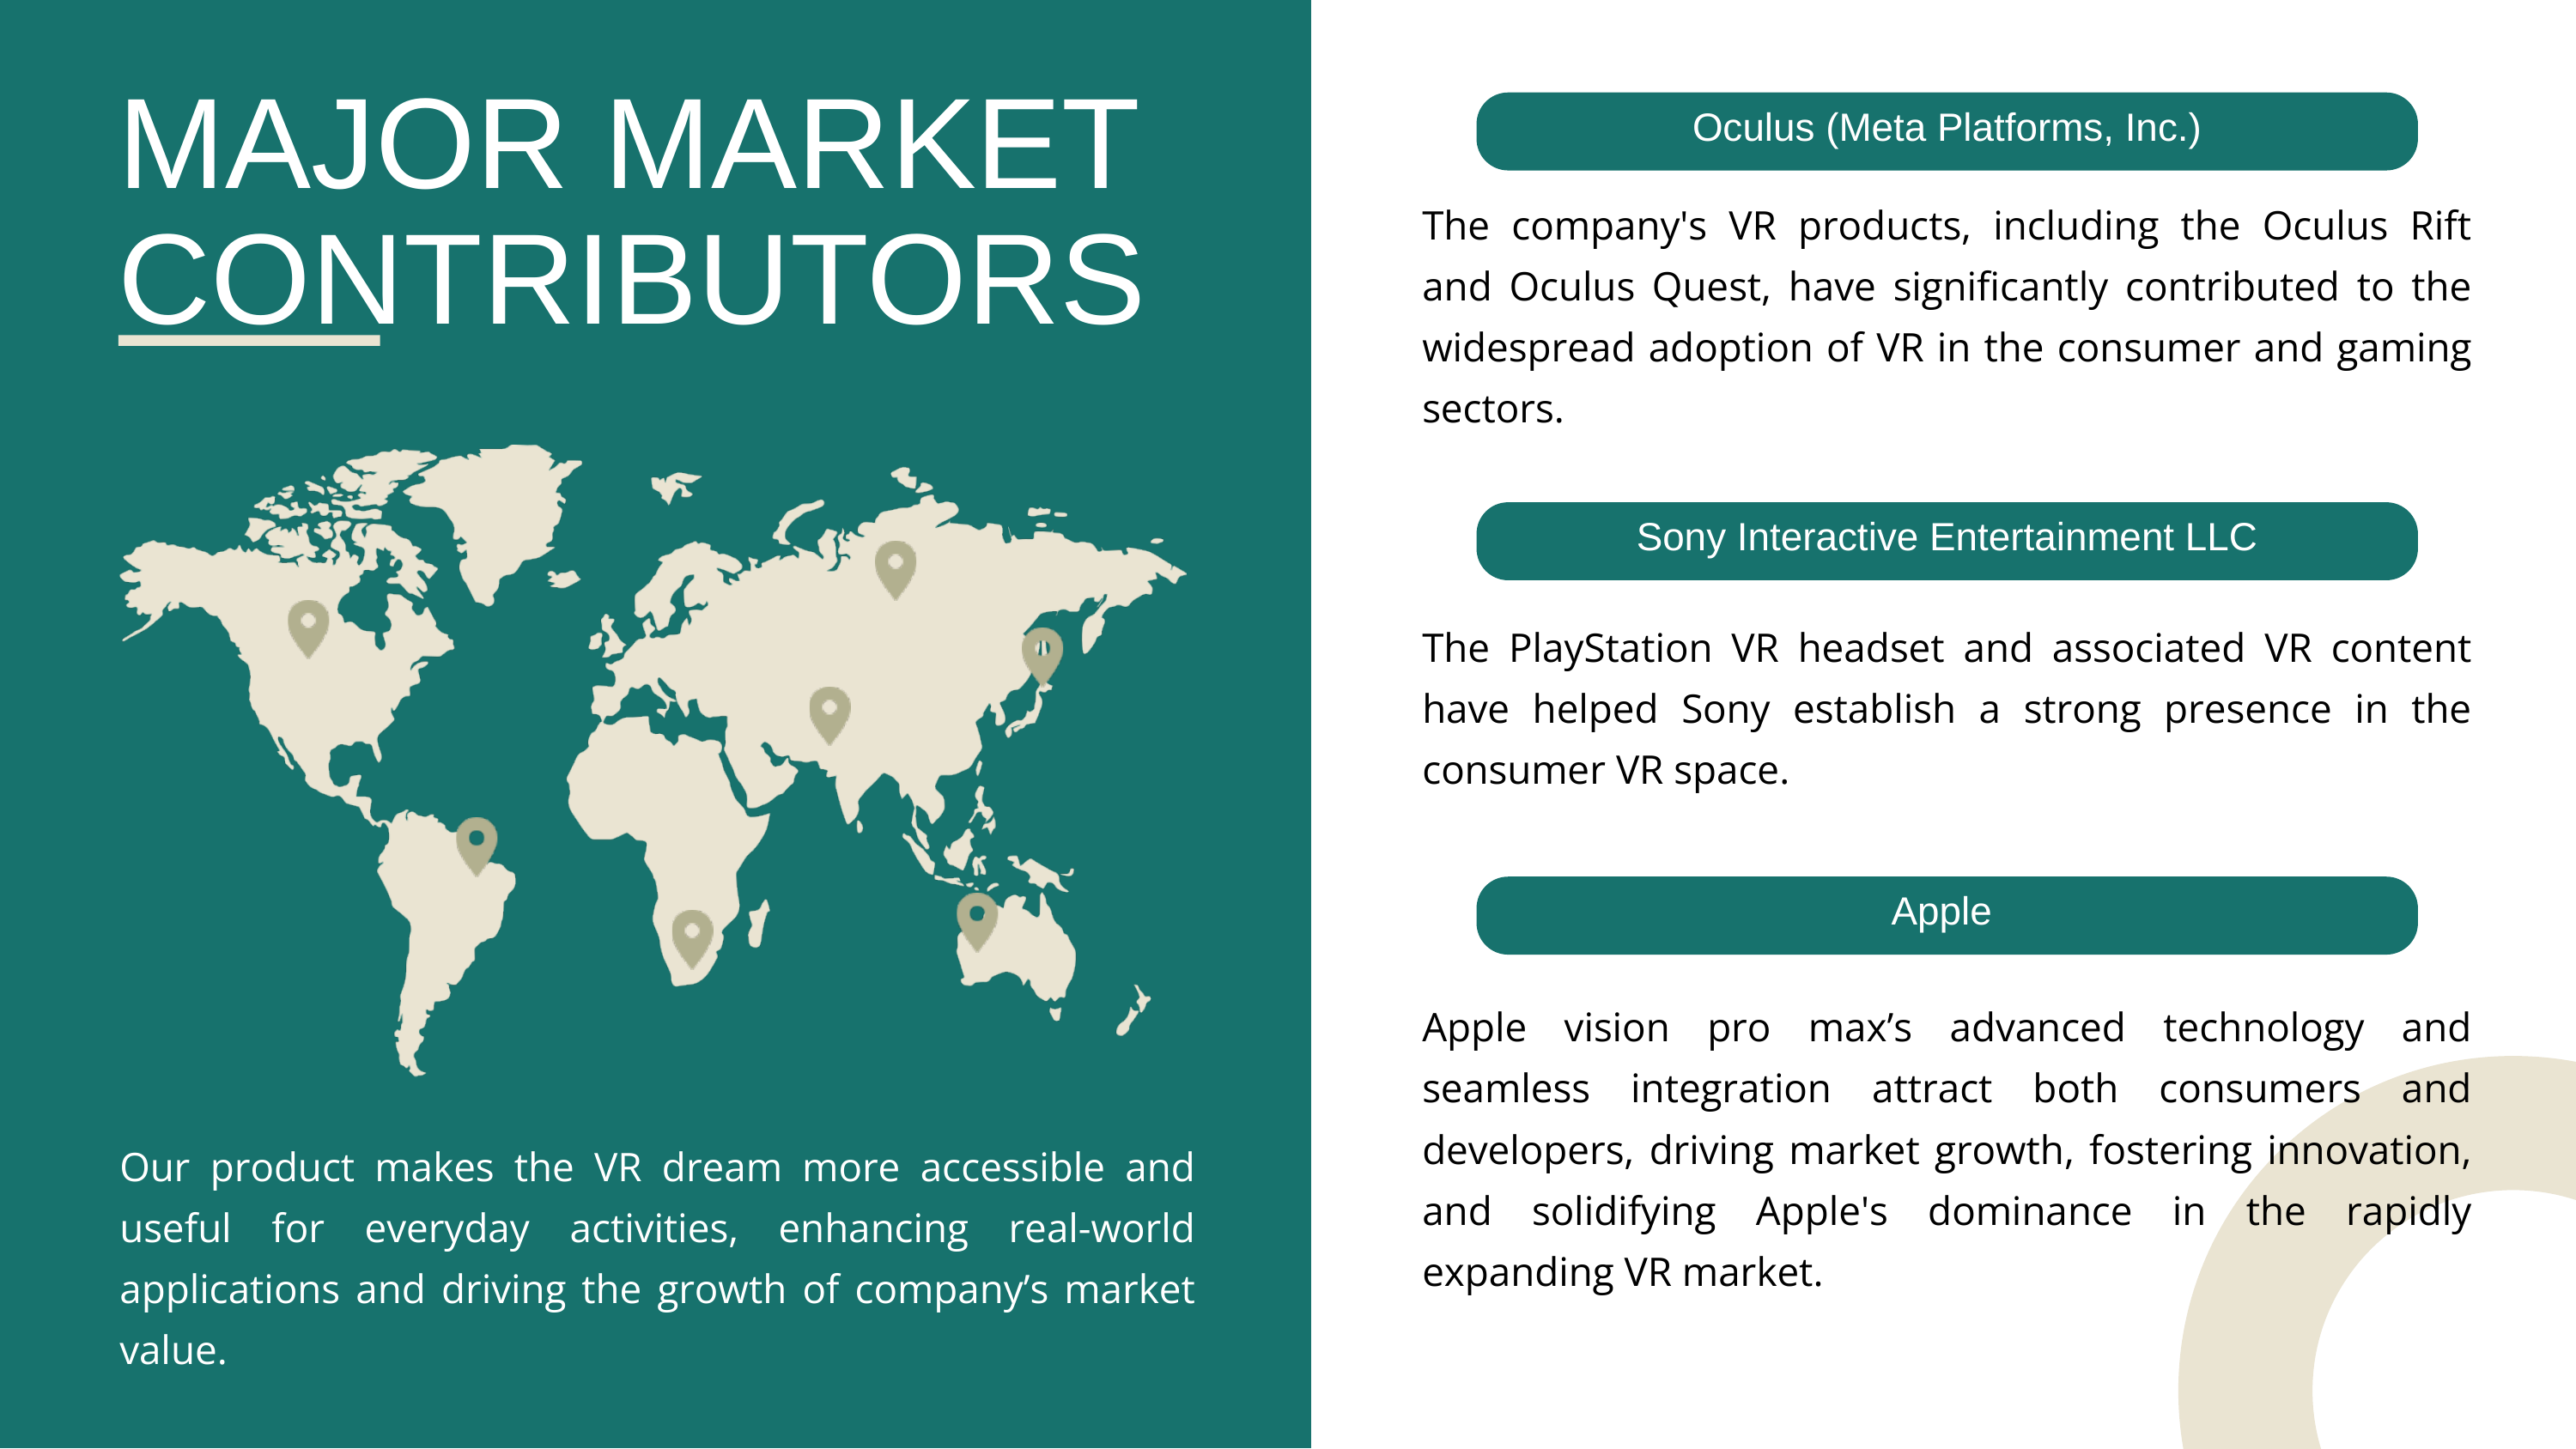

MAJOR MARKET CONTRIBUTORS

Oculus (Meta Platforms, Inc.)
The company's VR products, including the Oculus Rift and Oculus Quest, have significantly contributed to the widespread adoption of VR in the consumer and gaming sectors.

Sony Interactive Entertainment LLC

The PlayStation VR headset and associated VR content have helped Sony establish a strong presence in the consumer VR space.

Apple

Apple vision pro max’s advanced technology and seamless integration attract both consumers and developers, driving market growth, fostering innovation, and solidifying Apple's dominance in the rapidly expanding VR market.

Our product makes the VR dream more accessible and useful for everyday activities, enhancing real-world applications and driving the growth of company’s market value.